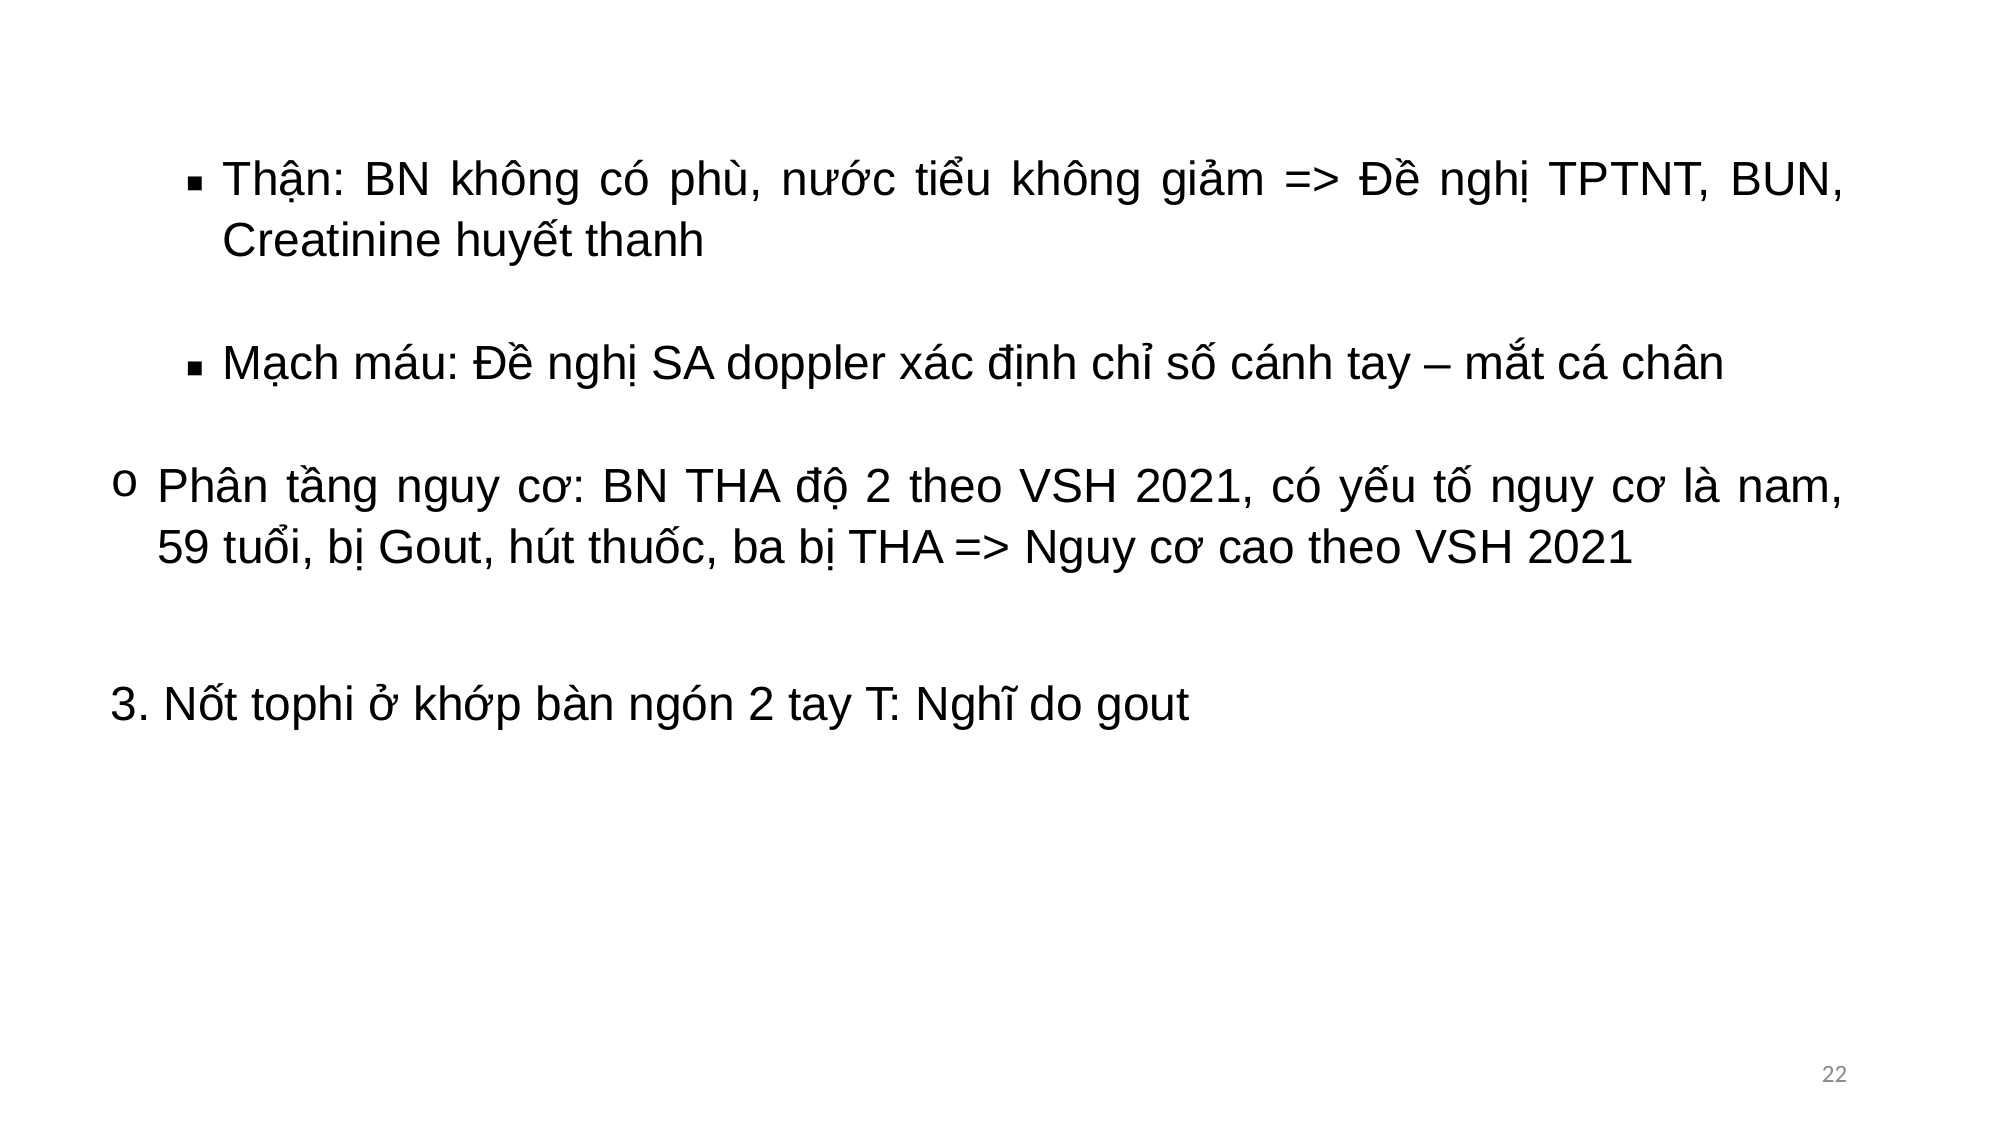

Thận: BN không có phù, nước tiểu không giảm => Đề nghị TPTNT, BUN, Creatinine huyết thanh

Mạch máu: Đề nghị SA doppler xác định chỉ số cánh tay – mắt cá chân

Phân tầng nguy cơ: BN THA độ 2 theo VSH 2021, có yếu tố nguy cơ là nam, 59 tuổi, bị Gout, hút thuốc, ba bị THA => Nguy cơ cao theo VSH 2021

3. Nốt tophi ở khớp bàn ngón 2 tay T: Nghĩ do gout
22